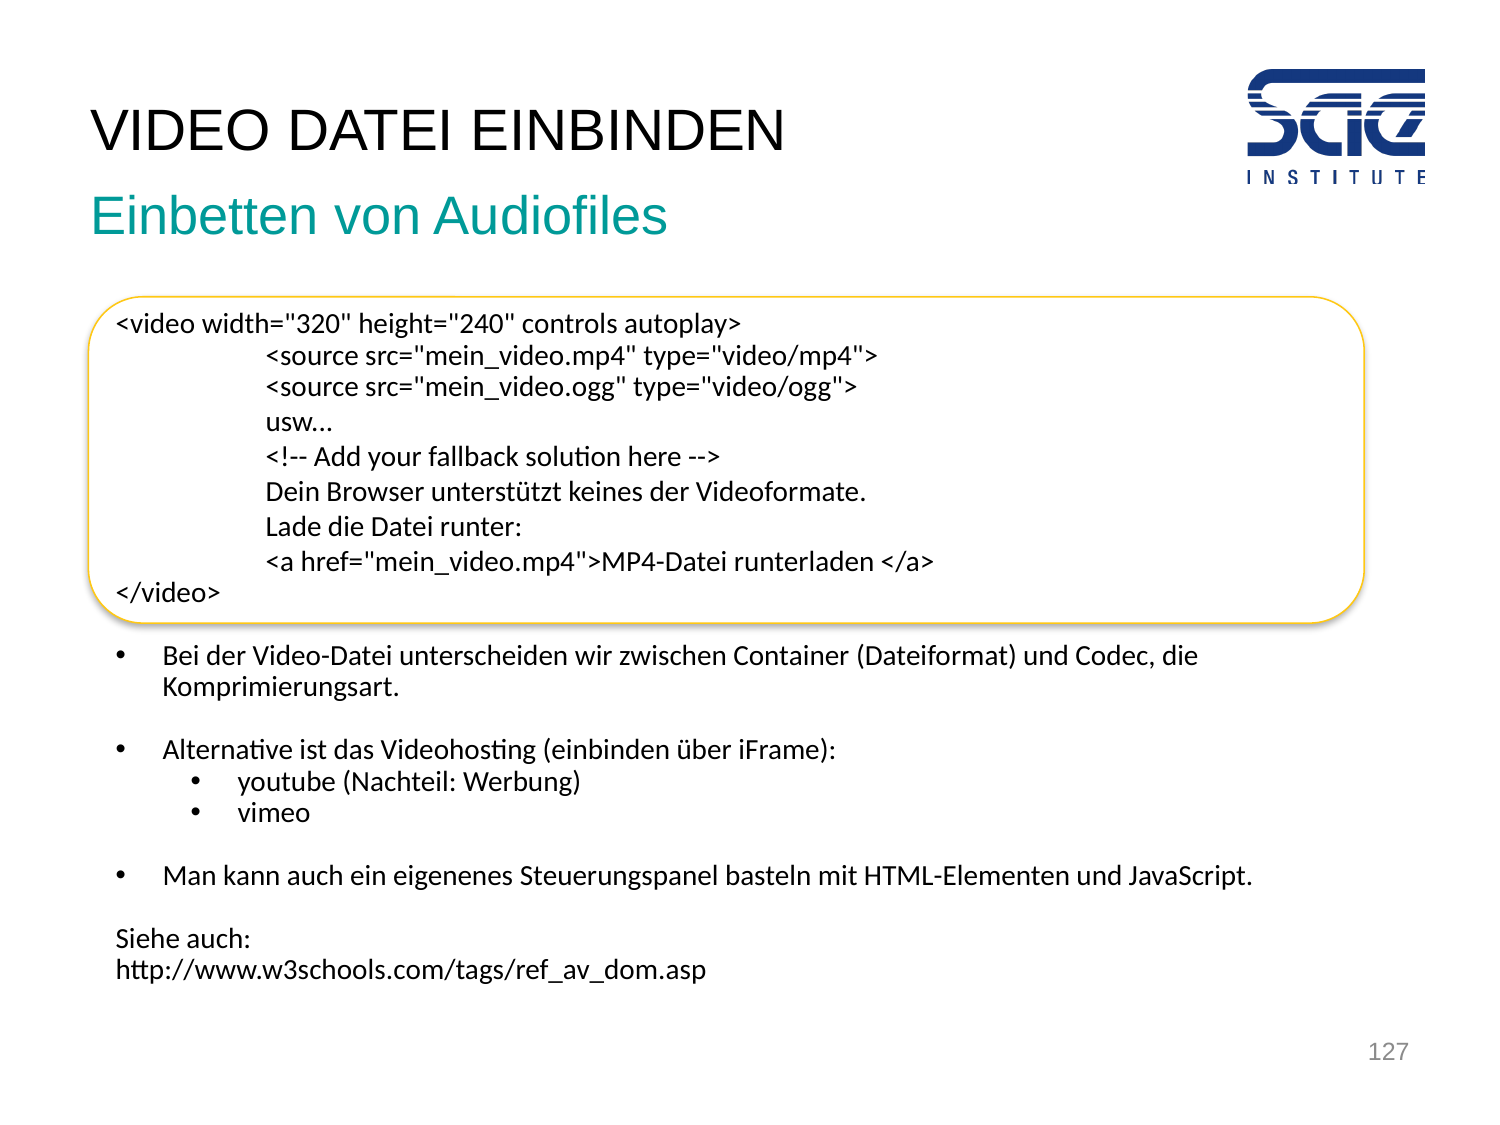

# VIDEO Datei EINBINDEN
Einbetten von Audiofiles

<video width="320" height="240" controls autoplay>
  	<source src="mein_video.mp4" type="video/mp4">
  	<source src="mein_video.ogg" type="video/ogg">
	usw...
	<!-- Add your fallback solution here -->
	Dein Browser unterstützt keines der Videoformate.
	Lade die Datei runter:
	<a href="mein_video.mp4">MP4-Datei runterladen </a>
</video>

Bei der Video-Datei unterscheiden wir zwischen Container (Dateiformat) und Codec, die Komprimierungsart.

Alternative ist das Videohosting (einbinden über iFrame):
youtube (Nachteil: Werbung)
vimeo

Man kann auch ein eigenenes Steuerungspanel basteln mit HTML-Elementen und JavaScript.

Siehe auch:
http://www.w3schools.com/tags/ref_av_dom.asp

127